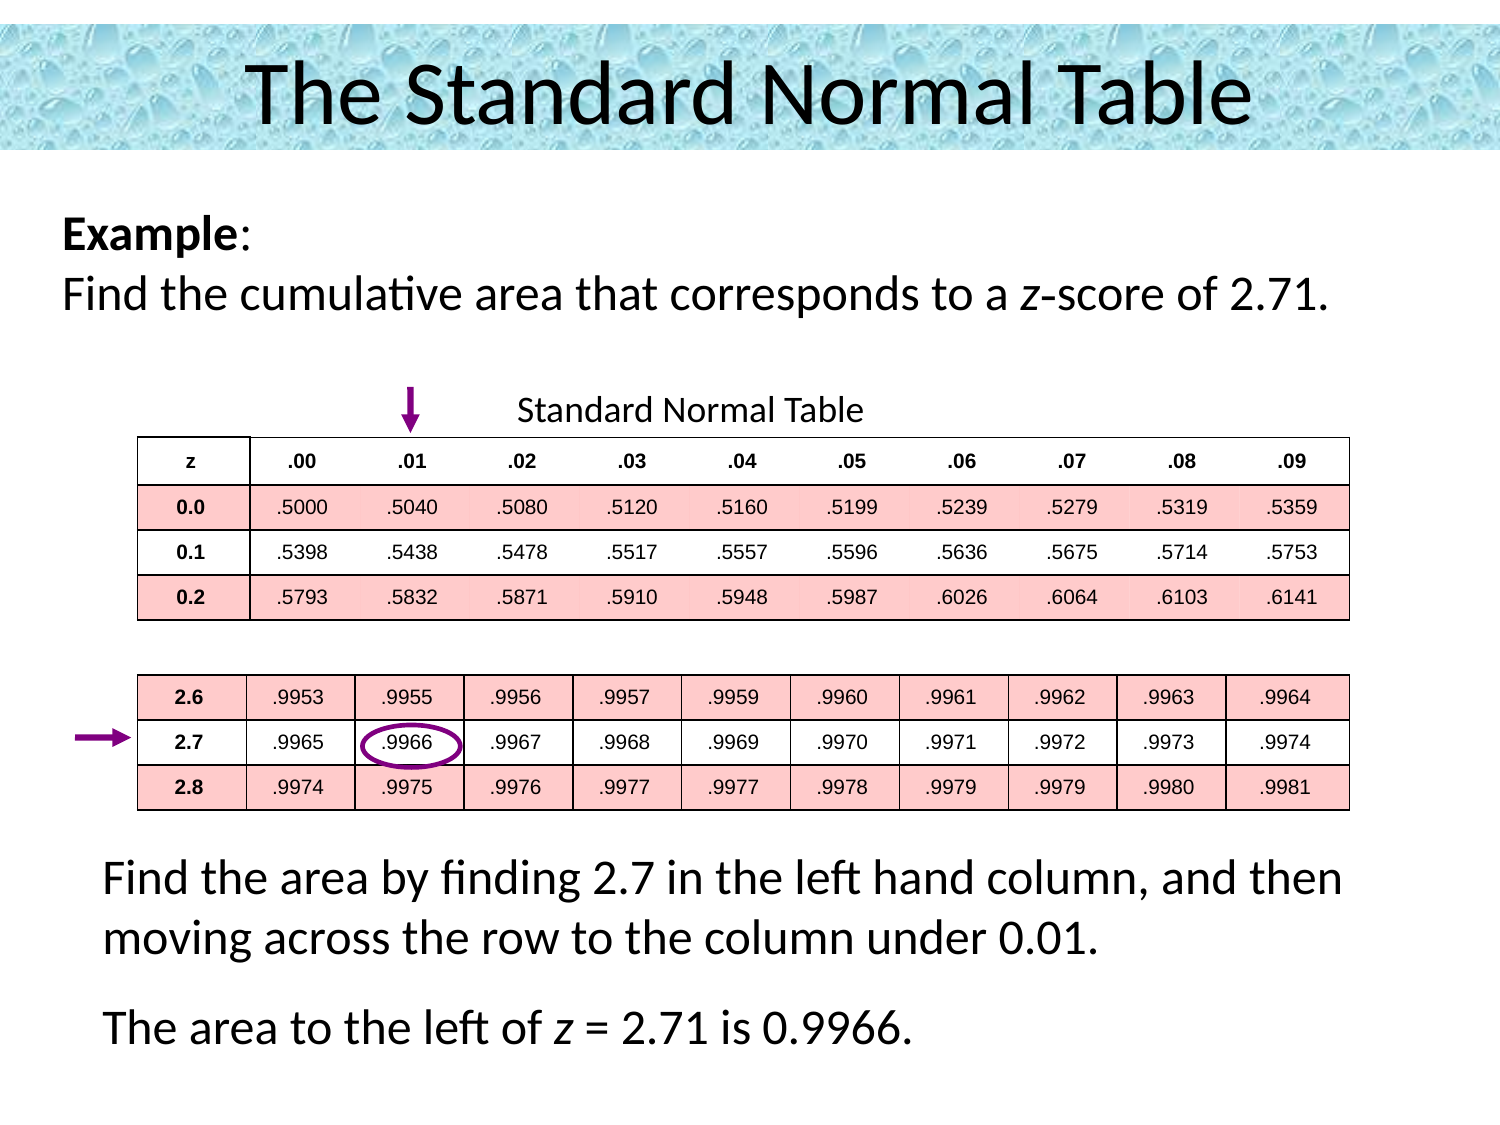

# The Standard Normal Table
Example:
Find the cumulative area that corresponds to a z-score of 2.71.
Standard Normal Table

| z | .00 | .01 | .02 | .03 | .04 | .05 | .06 | .07 | .08 | .09 |
| --- | --- | --- | --- | --- | --- | --- | --- | --- | --- | --- |
| 0.0 | .5000 | .5040 | .5080 | .5120 | .5160 | .5199 | .5239 | .5279 | .5319 | .5359 |
| 0.1 | .5398 | .5438 | .5478 | .5517 | .5557 | .5596 | .5636 | .5675 | .5714 | .5753 |
| 0.2 | .5793 | .5832 | .5871 | .5910 | .5948 | .5987 | .6026 | .6064 | .6103 | .6141 |
| 2.6 | .9953 | .9955 | .9956 | .9957 | .9959 | .9960 | .9961 | .9962 | .9963 | .9964 |
| --- | --- | --- | --- | --- | --- | --- | --- | --- | --- | --- |
| 2.7 | .9965 | .9966 | .9967 | .9968 | .9969 | .9970 | .9971 | .9972 | .9973 | .9974 |
| 2.8 | .9974 | .9975 | .9976 | .9977 | .9977 | .9978 | .9979 | .9979 | .9980 | .9981 |

Find the area by finding 2.7 in the left hand column, and then moving across the row to the column under 0.01.
The area to the left of z = 2.71 is 0.9966.